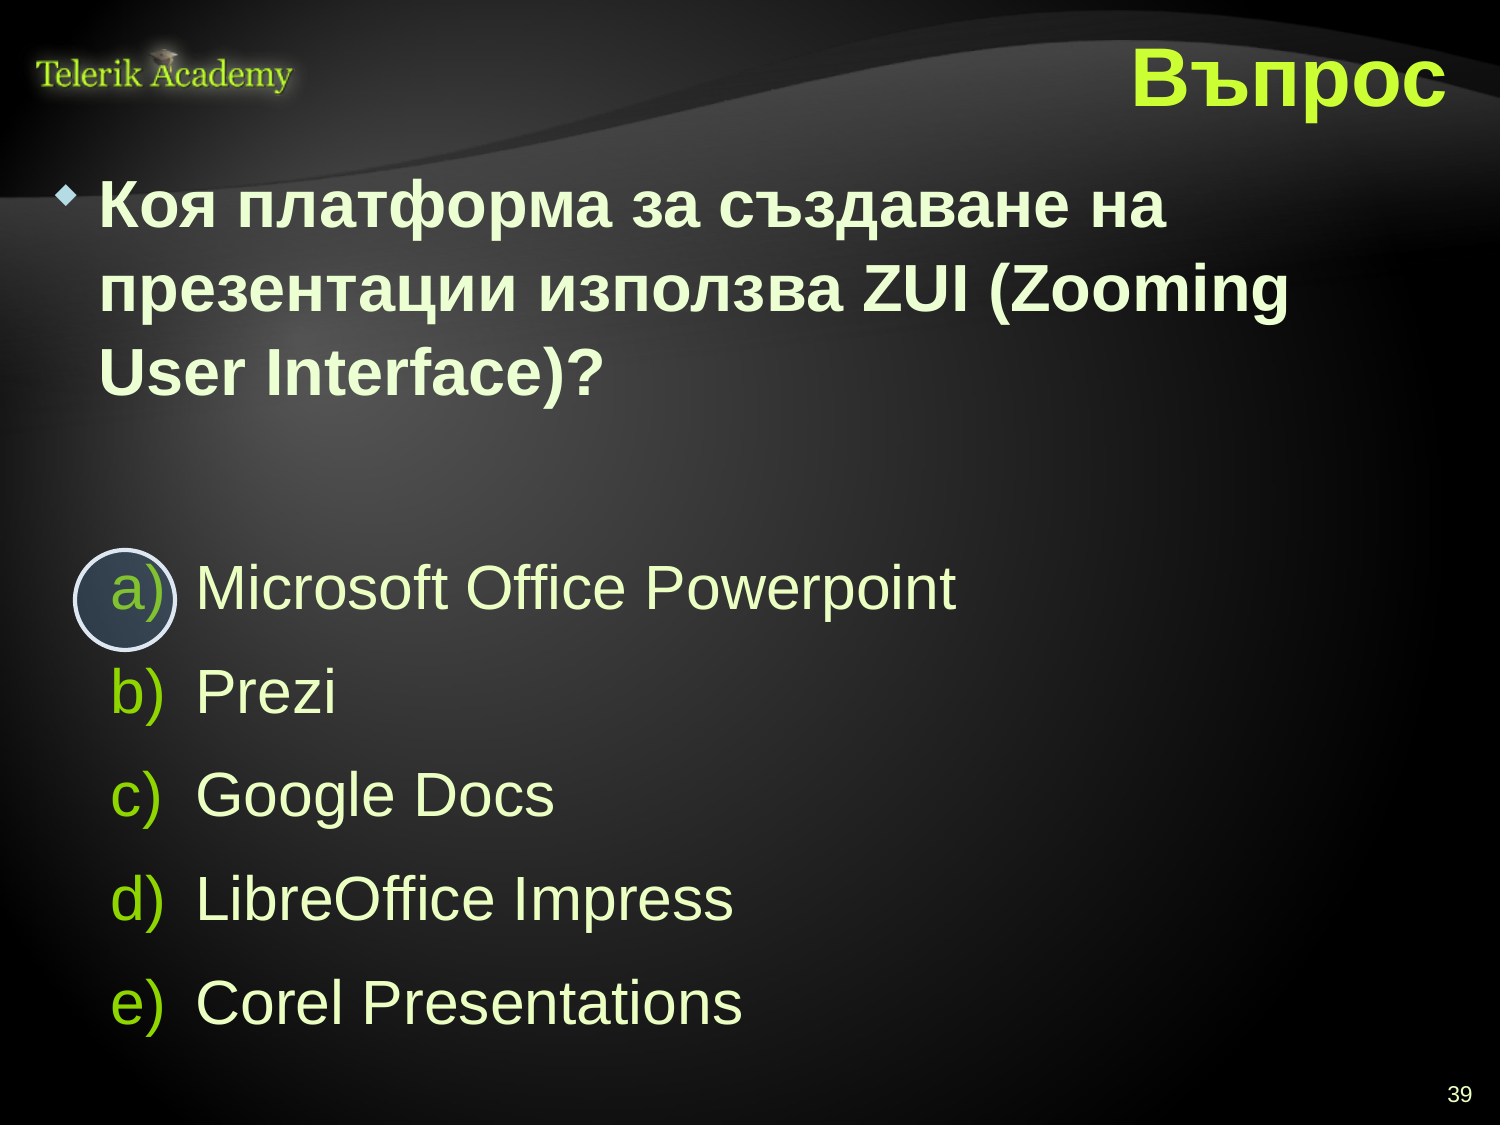

# Въпрос
Коя платформа за създаване на презентации използва ZUI (Zooming User Interface)?

Microsoft Office Powerpoint
Prezi
Google Docs
LibreOffice Impress
Corel Presentations

39